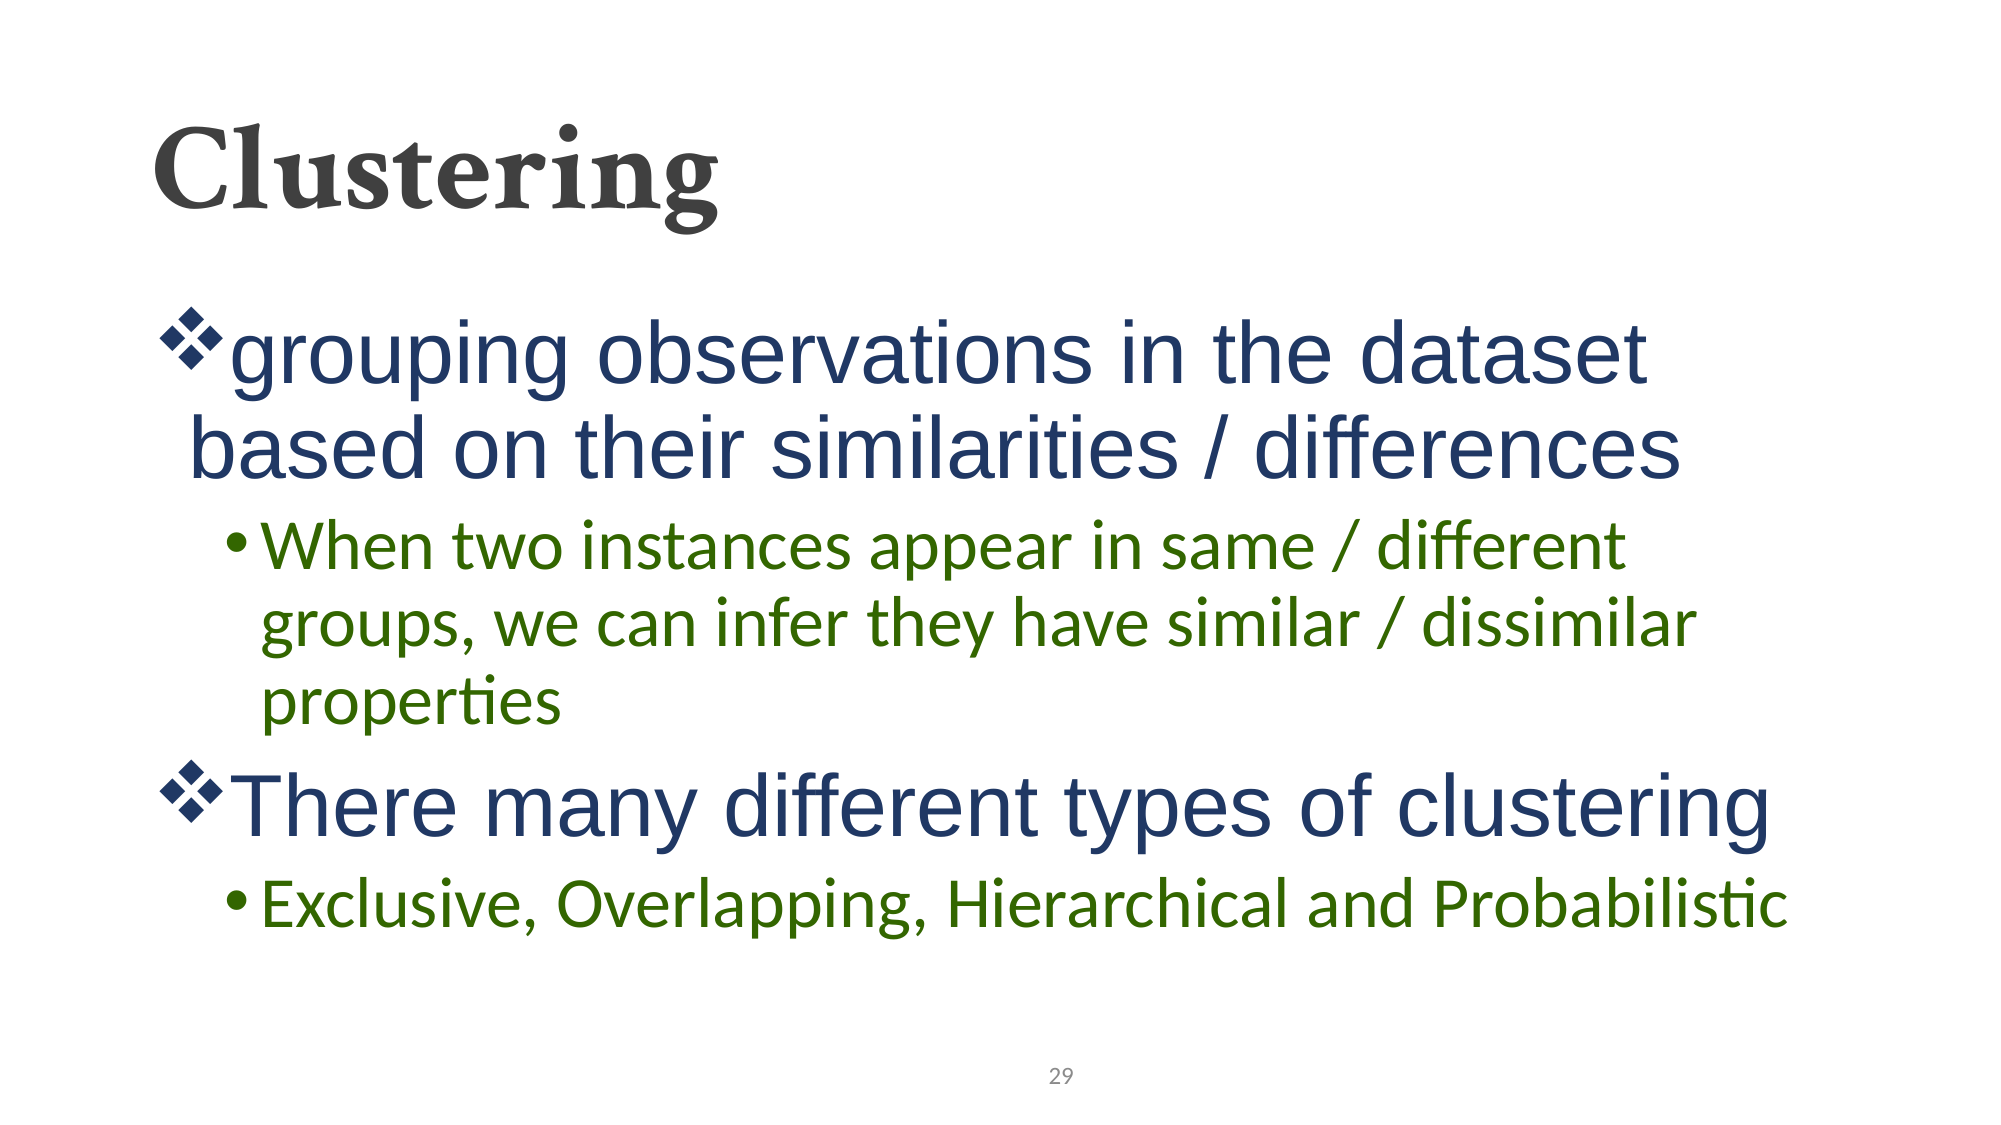

# Clustering
grouping observations in the dataset based on their similarities / differences
When two instances appear in same / different groups, we can infer they have similar / dissimilar properties
There many different types of clustering
Exclusive, Overlapping, Hierarchical and Probabilistic
29